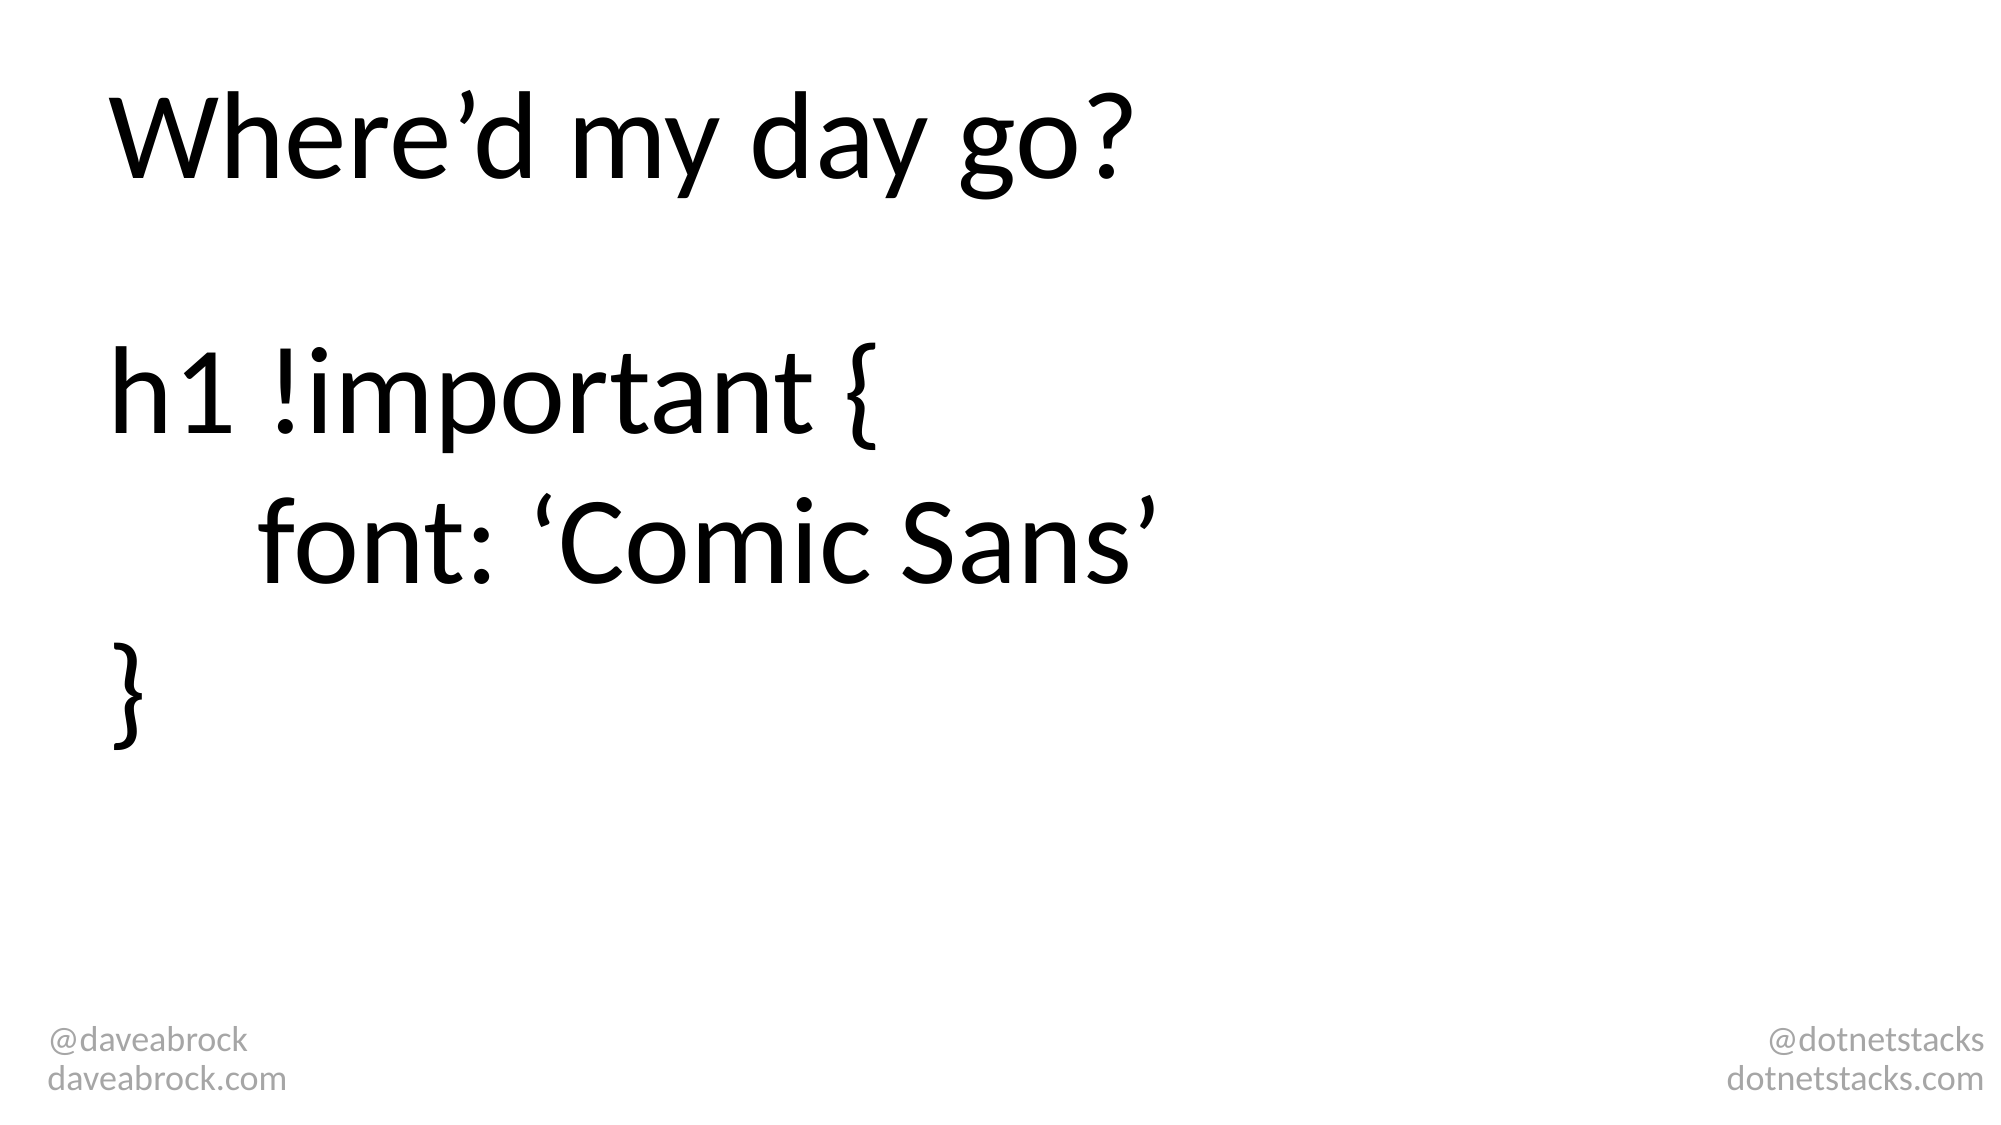

# Where’d my day go?
h1 !important {
	font: ‘Comic Sans’
}

@daveabrock
daveabrock.com
@dotnetstacks
dotnetstacks.com